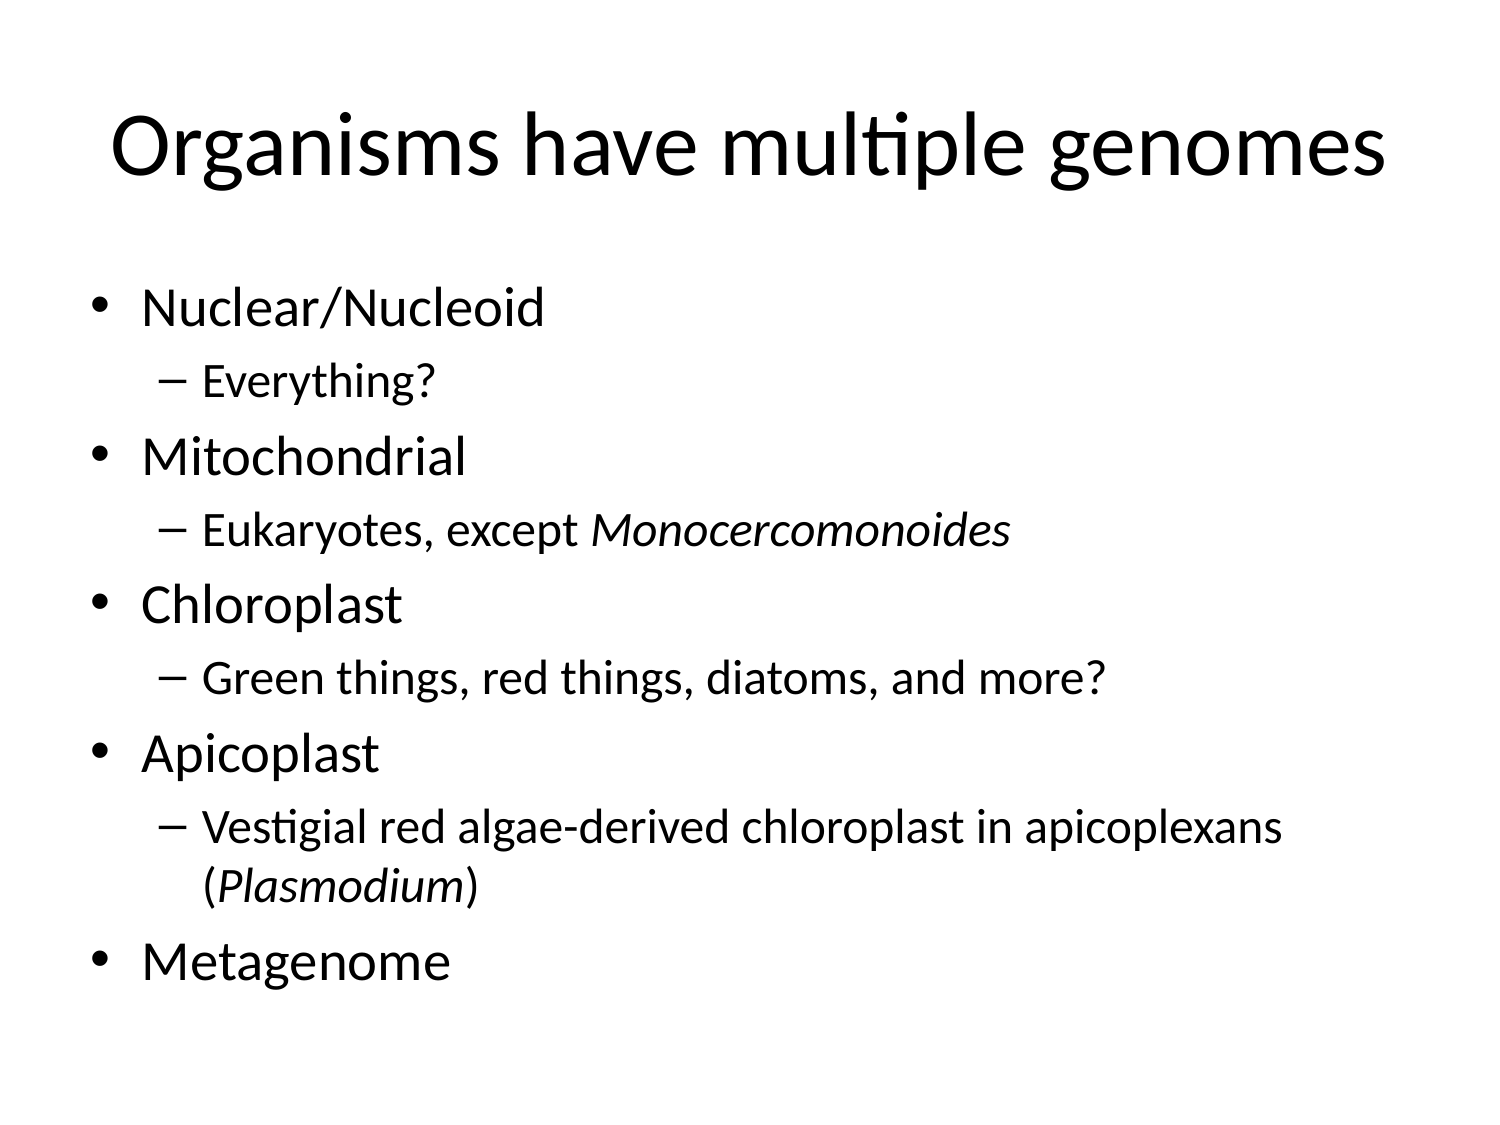

# Organisms have multiple genomes
Nuclear/Nucleoid
Everything?
Mitochondrial
Eukaryotes, except Monocercomonoides
Chloroplast
Green things, red things, diatoms, and more?
Apicoplast
Vestigial red algae-derived chloroplast in apicoplexans (Plasmodium)
Metagenome